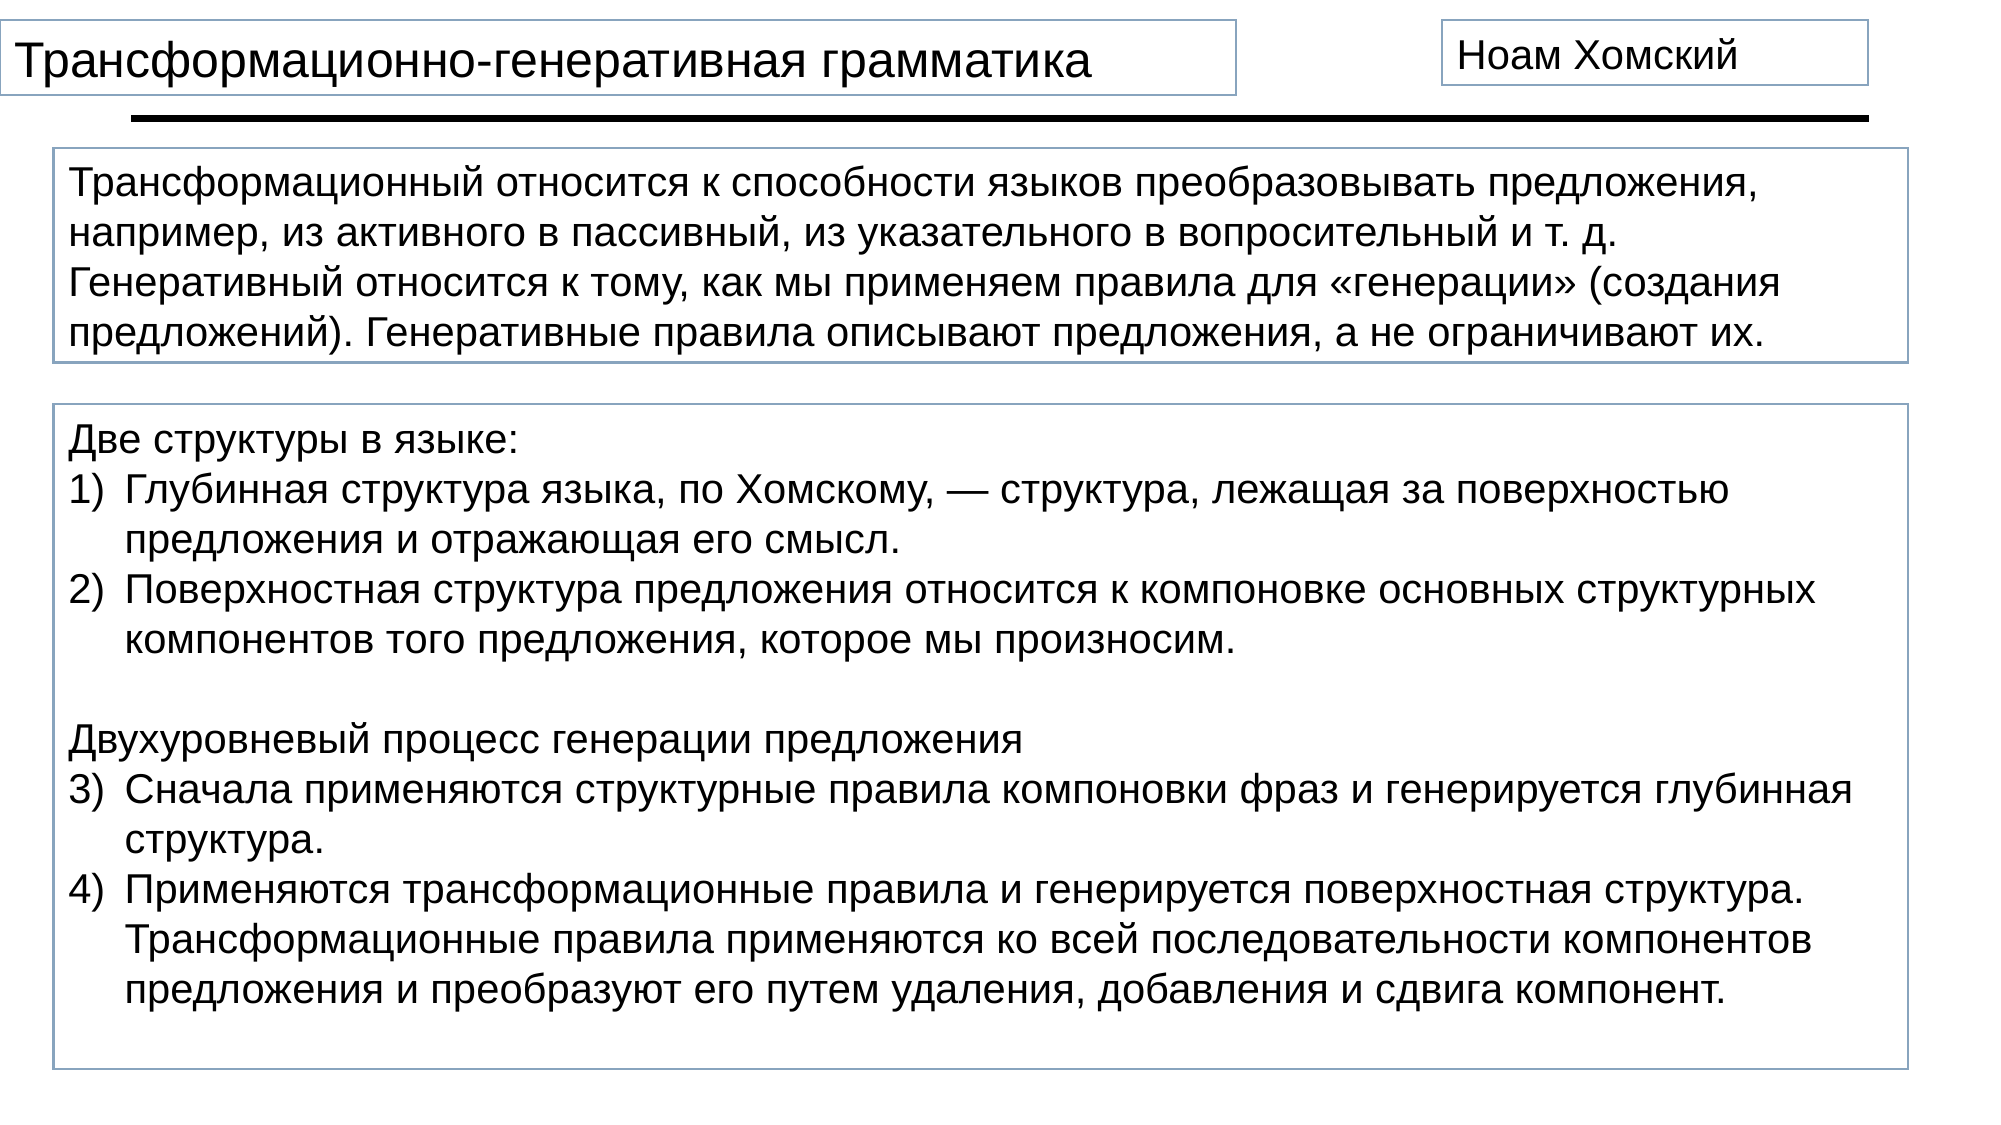

Трансформационно-генеративная грамматика
Ноам Хомский
Трансформационный относится к способности языков преобразовывать предложения, например, из активного в пассивный, из указательного в вопросительный и т. д.
Генеративный относится к тому, как мы применяем правила для «генерации» (создания предложений). Генеративные правила описывают предложения, а не ограничивают их.
Две структуры в языке:
Глубинная структура языка, по Хомскому, — структура, лежащая за поверхностью предложения и отражающая его смысл.
Поверхностная структура предложения относится к компоновке основных структурных компонентов того предложения, которое мы произносим.

Двухуровневый процесс генерации предложения
Сначала применяются структурные правила компоновки фраз и генерируется глубинная структура.
Применяются трансформационные правила и генерируется поверхностная структура. Трансформационные правила применяются ко всей последовательности компонентов предложения и преобразуют его путем удаления, добавления и сдвига компонент.